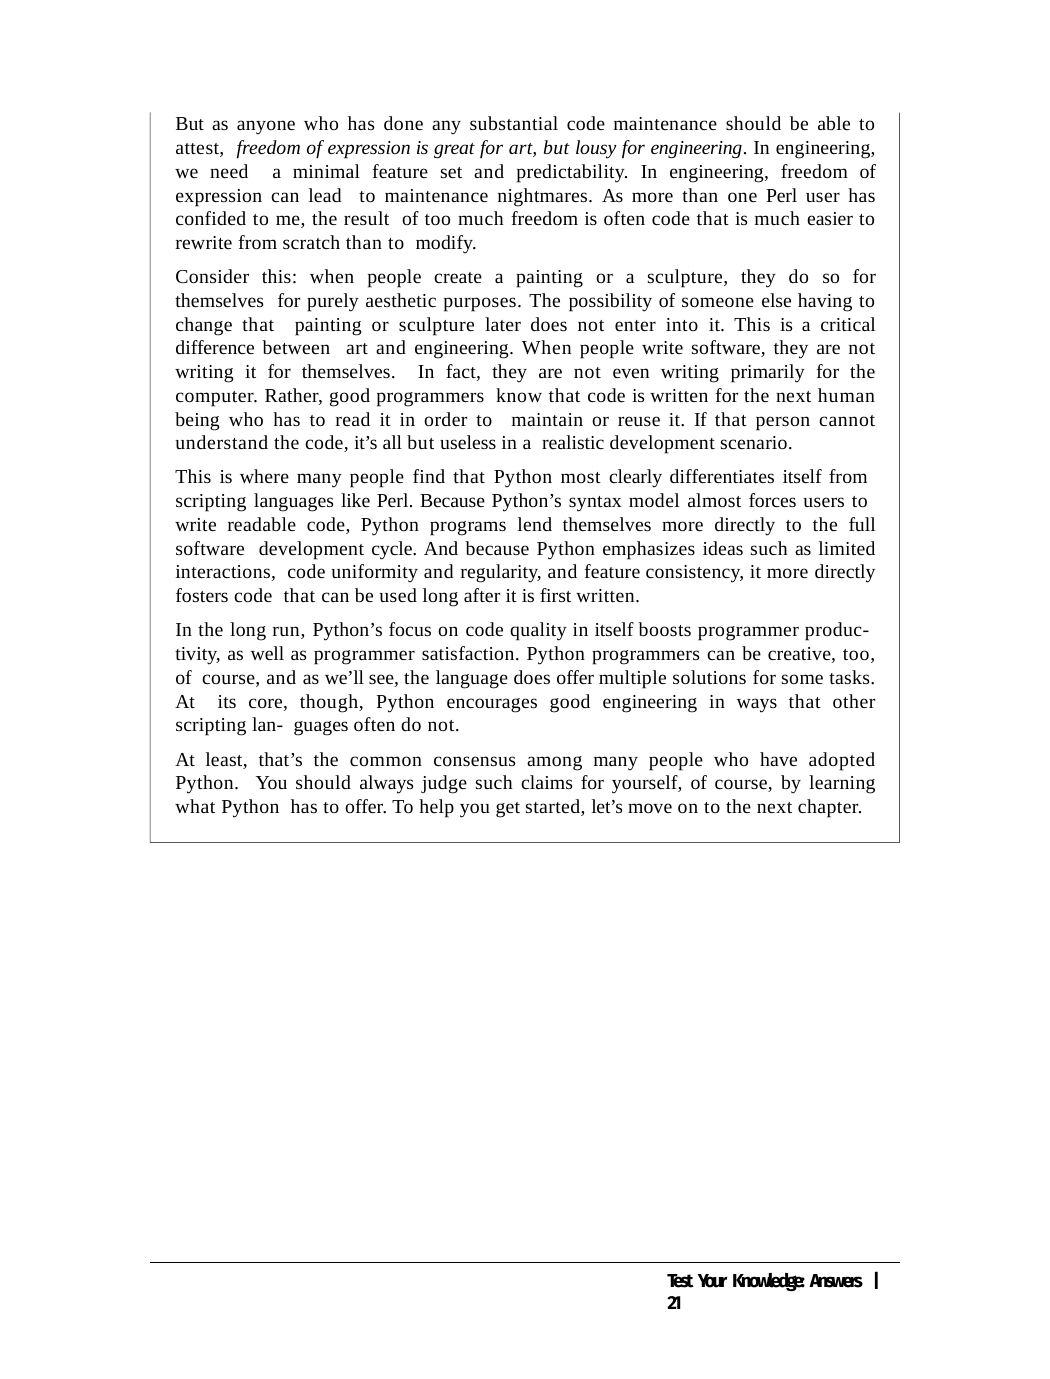

But as anyone who has done any substantial code maintenance should be able to attest,  freedom of expression is great for art, but lousy for engineering. In engineering, we need  a minimal feature set and predictability. In engineering, freedom of expression can lead  to maintenance nightmares. As more than one Perl user has confided to me, the result  of too much freedom is often code that is much easier to rewrite from scratch than to  modify.
Consider this: when people create a painting or a sculpture, they do so for themselves  for purely aesthetic purposes. The possibility of someone else having to change that  painting or sculpture later does not enter into it. This is a critical difference between  art and engineering. When people write software, they are not writing it for themselves.  In fact, they are not even writing primarily for the computer. Rather, good programmers  know that code is written for the next human being who has to read it in order to  maintain or reuse it. If that person cannot understand the code, it’s all but useless in a  realistic development scenario.
This is where many people find that Python most clearly differentiates itself from  scripting languages like Perl. Because Python’s syntax model almost forces users to  write readable code, Python programs lend themselves more directly to the full software  development cycle. And because Python emphasizes ideas such as limited interactions,  code uniformity and regularity, and feature consistency, it more directly fosters code  that can be used long after it is first written.
In the long run, Python’s focus on code quality in itself boosts programmer produc-  tivity, as well as programmer satisfaction. Python programmers can be creative, too, of  course, and as we’ll see, the language does offer multiple solutions for some tasks. At  its core, though, Python encourages good engineering in ways that other scripting lan-  guages often do not.
At least, that’s the common consensus among many people who have adopted Python.  You should always judge such claims for yourself, of course, by learning what Python  has to offer. To help you get started, let’s move on to the next chapter.

Test Your Knowledge: Answers  |  21